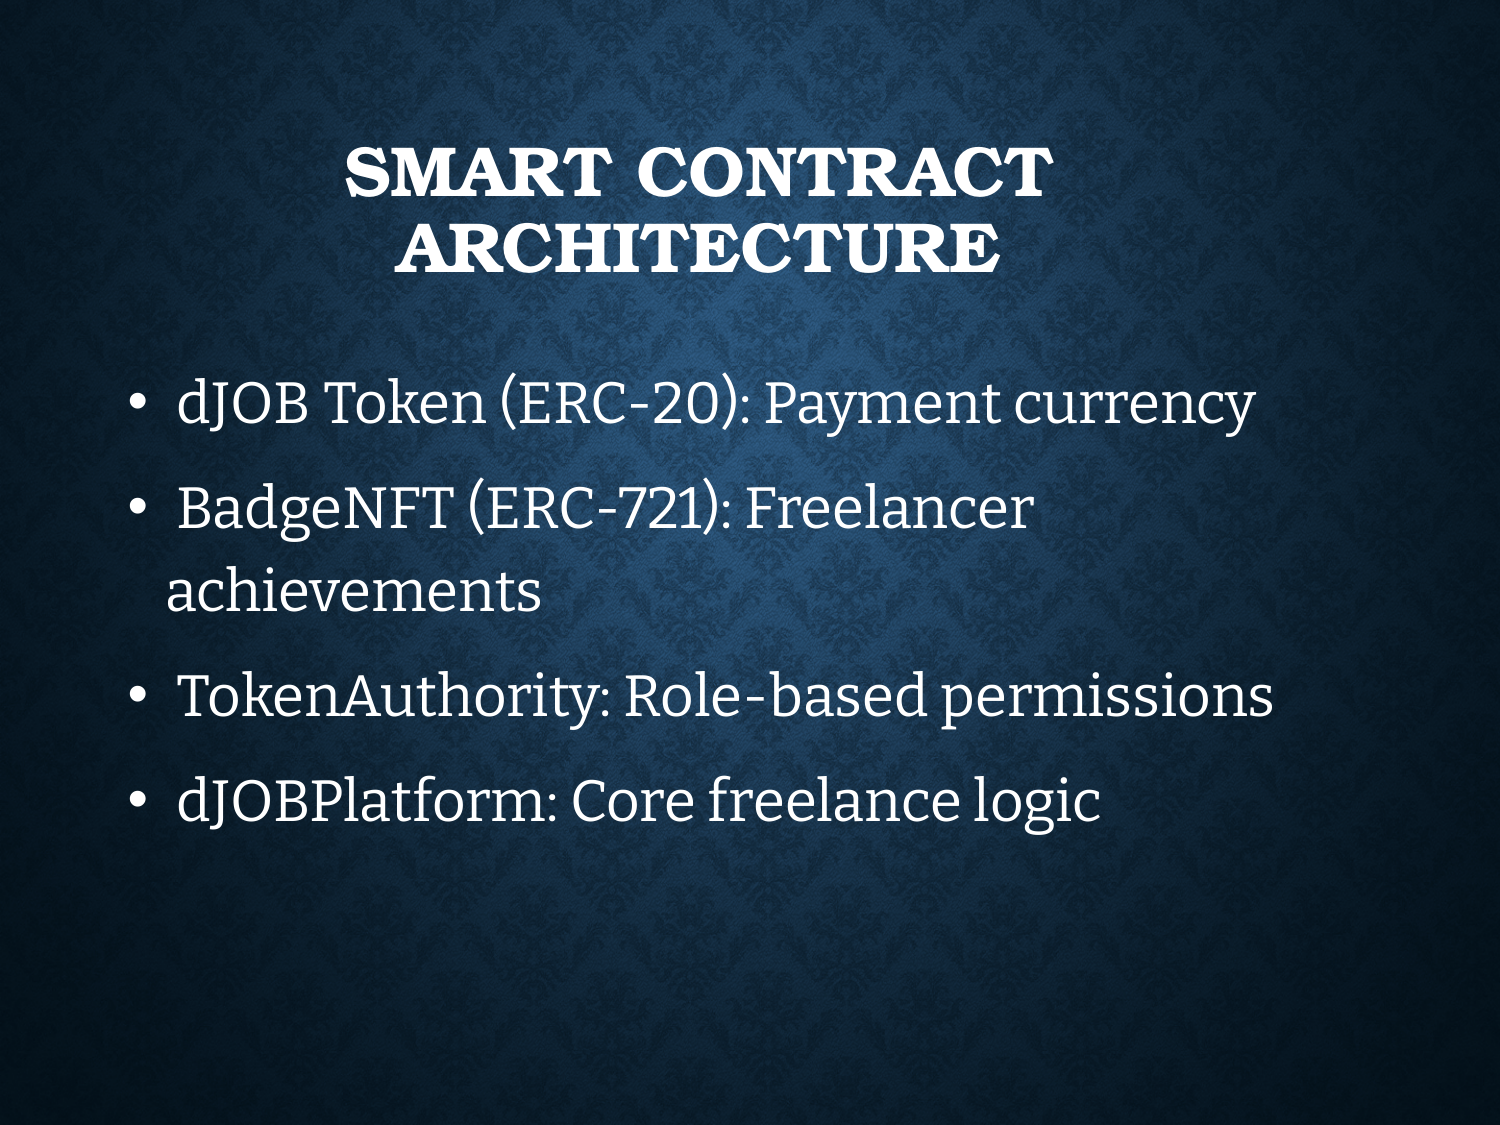

# Smart Contract Architecture
 dJOB Token (ERC-20): Payment currency
 BadgeNFT (ERC-721): Freelancer achievements
 TokenAuthority: Role-based permissions
 dJOBPlatform: Core freelance logic